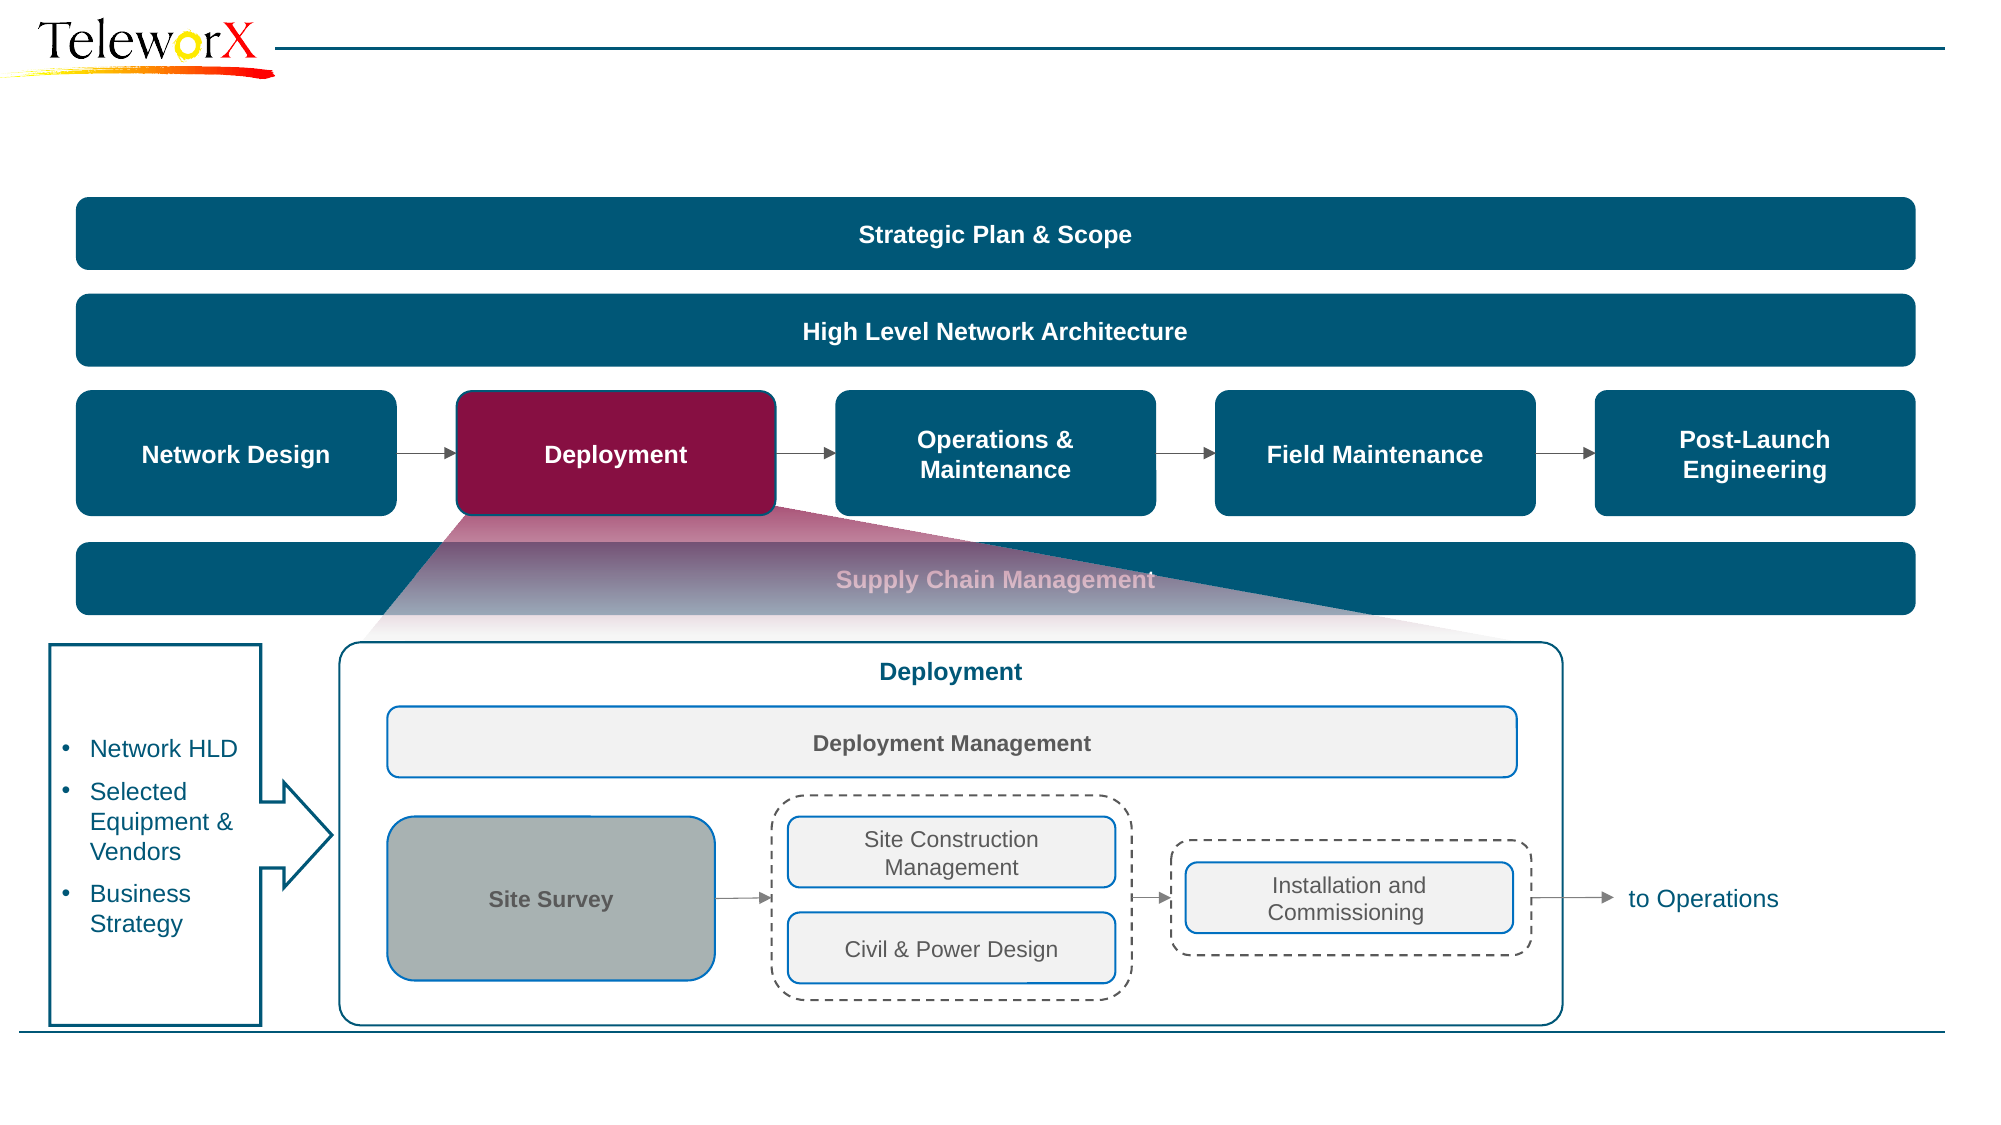

#
Strategic Plan & Scope
High Level Network Architecture
Network Design
Deployment
Operations & Maintenance
Field Maintenance
Post-Launch Engineering

Supply Chain Management
Deployment
Network HLD
Selected Equipment & Vendors
Business Strategy
Deployment Management

Site Survey
Site Construction Management

Installation and Commissioning
to Operations
Civil & Power Design